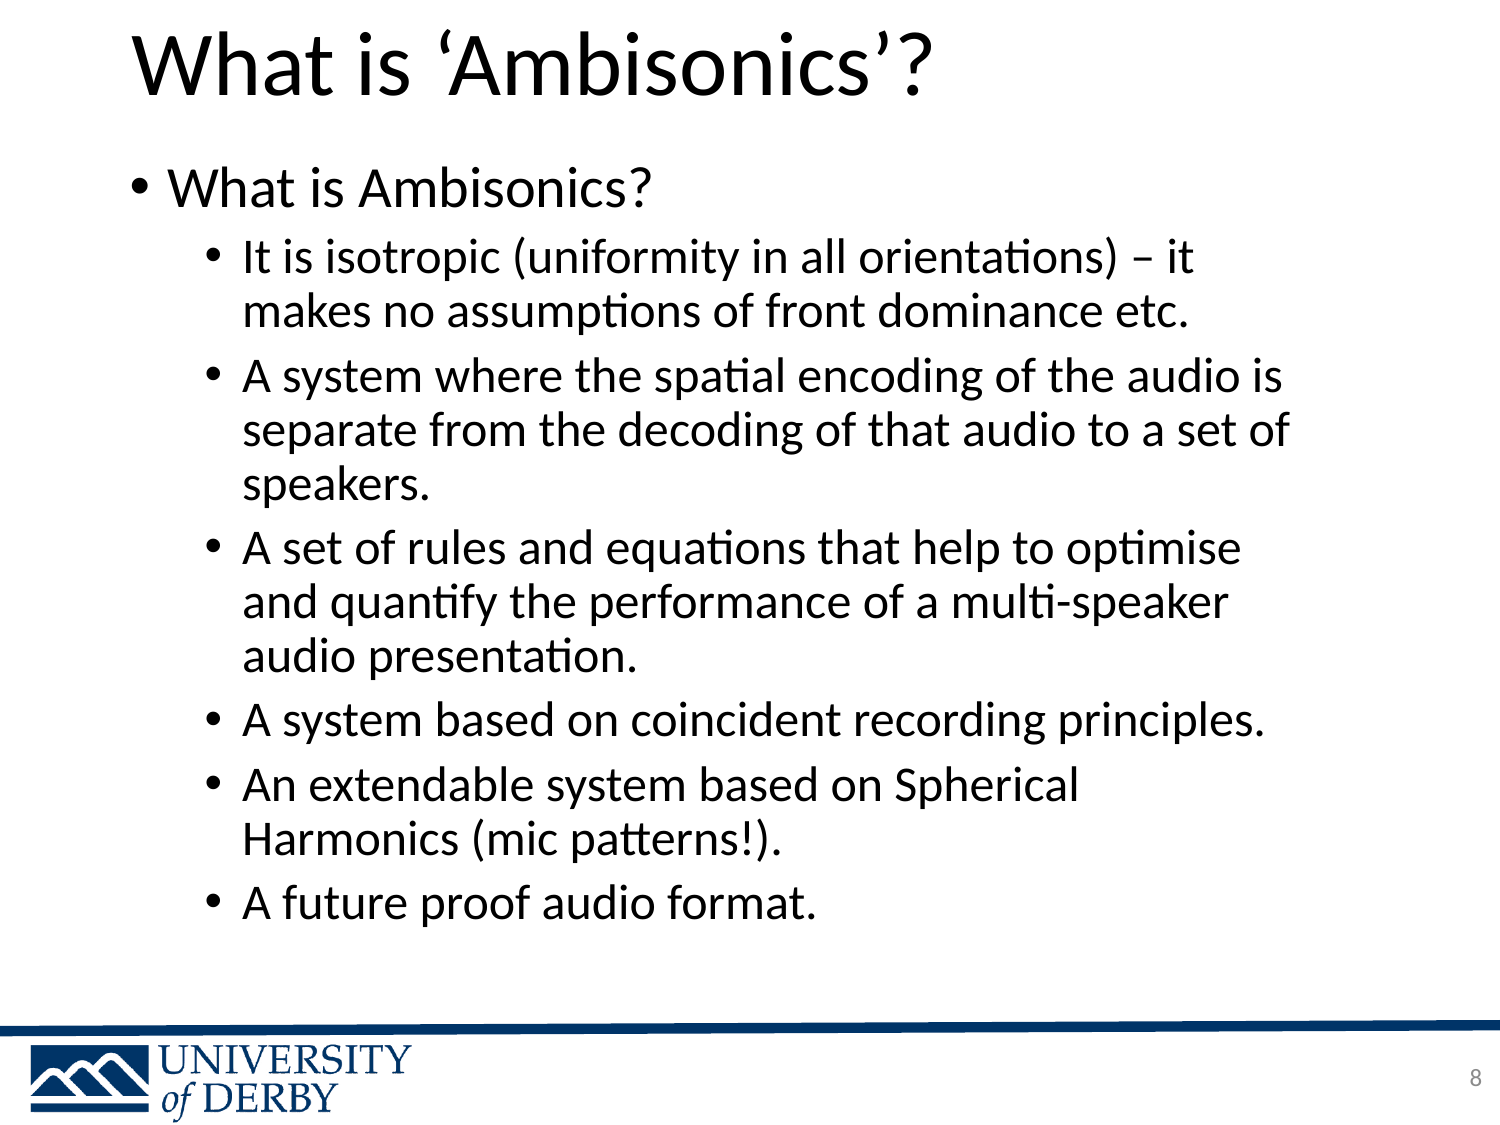

# What is ‘Ambisonics’?
What is Ambisonics?
It is isotropic (uniformity in all orientations) – it makes no assumptions of front dominance etc.
A system where the spatial encoding of the audio is separate from the decoding of that audio to a set of speakers.
A set of rules and equations that help to optimise and quantify the performance of a multi-speaker audio presentation.
A system based on coincident recording principles.
An extendable system based on Spherical Harmonics (mic patterns!).
A future proof audio format.
8